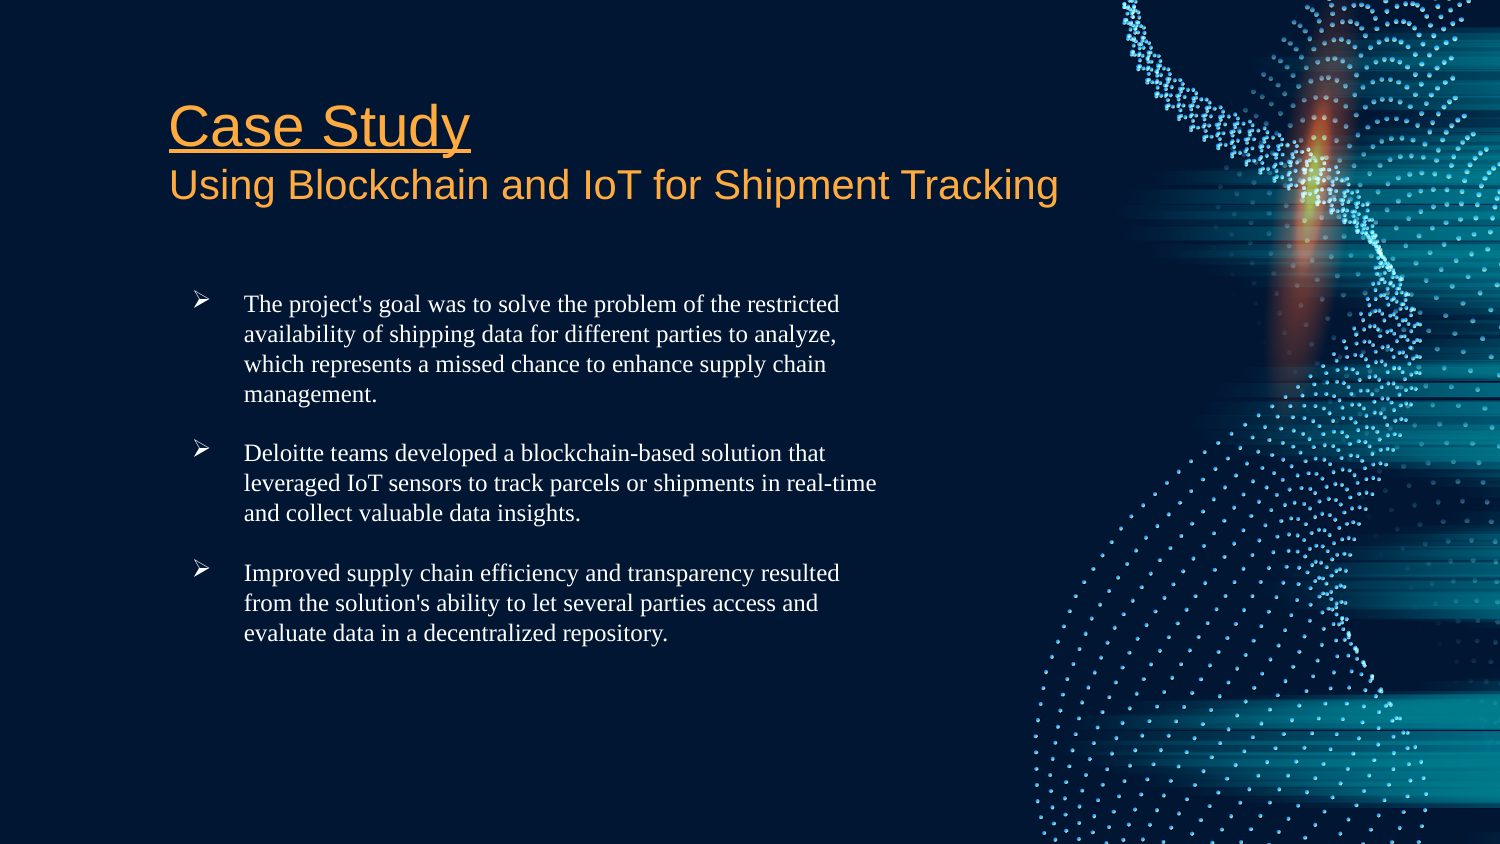

# Case Study Using Blockchain and IoT for Shipment Tracking
The project's goal was to solve the problem of the restricted availability of shipping data for different parties to analyze, which represents a missed chance to enhance supply chain management.

Deloitte teams developed a blockchain-based solution that leveraged IoT sensors to track parcels or shipments in real-time and collect valuable data insights.

Improved supply chain efficiency and transparency resulted from the solution's ability to let several parties access and evaluate data in a decentralized repository.